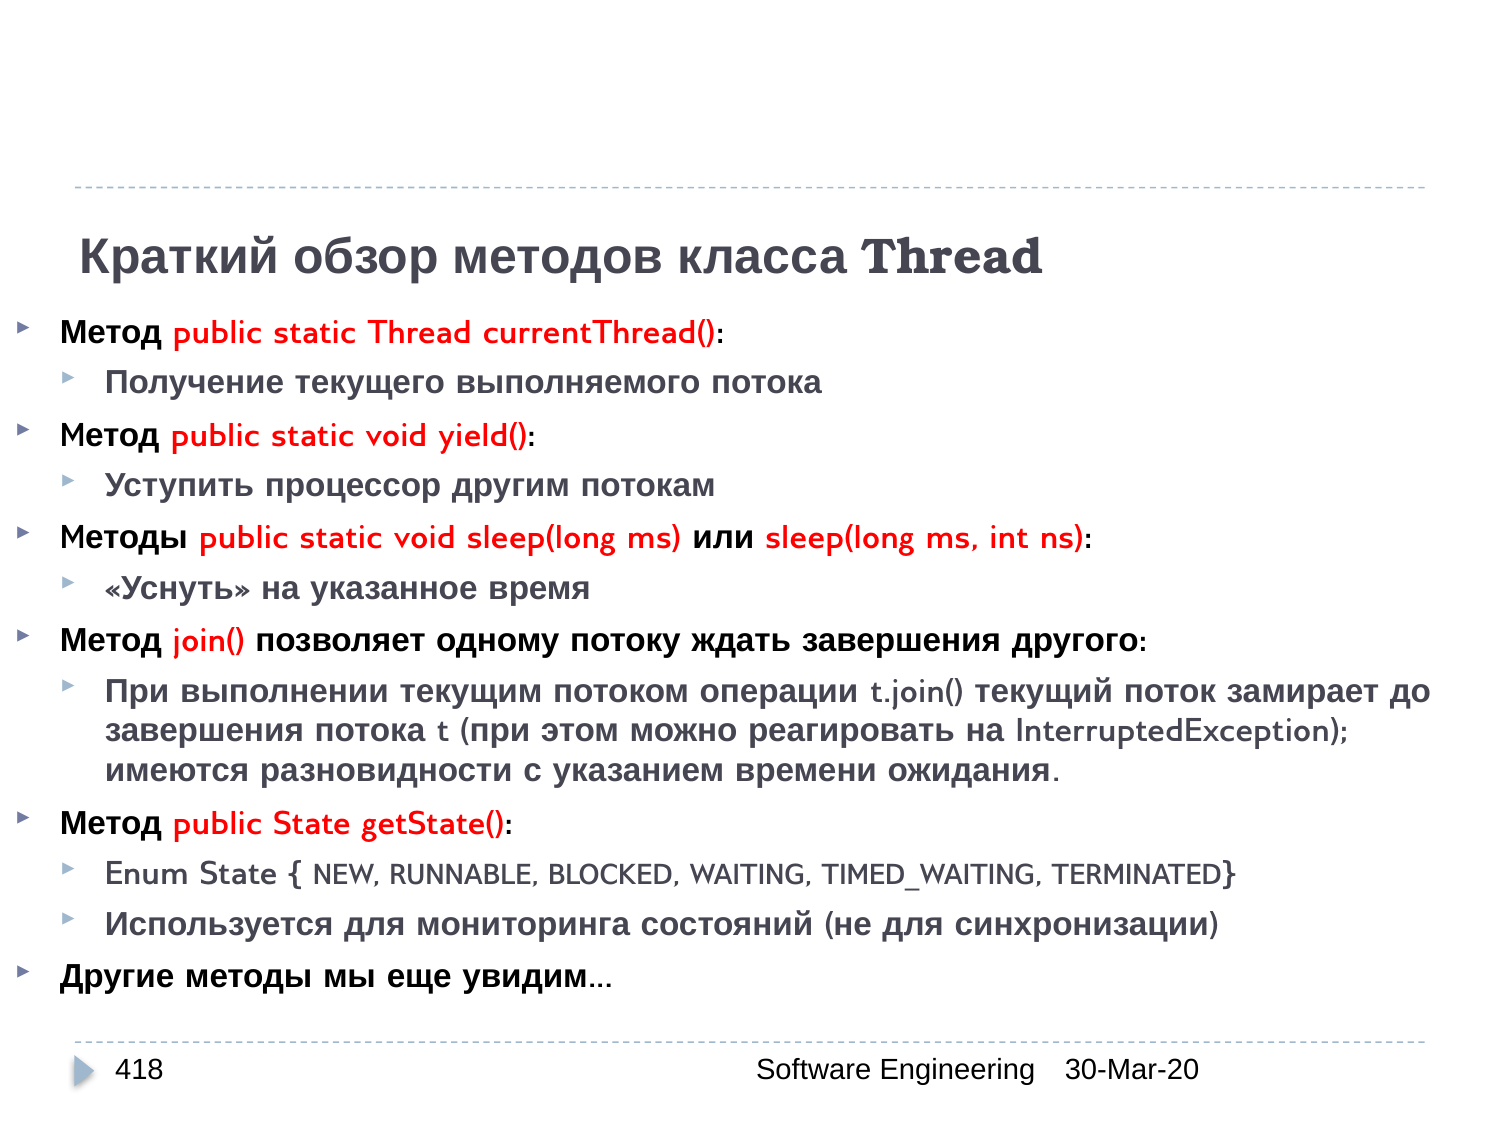

# Краткий обзор методов класса Thread
Метод public static Thread currentThread():
Получение текущего выполняемого потока
Mетод public static void yield():
Уступить процессор другим потокам
Mетоды public static void sleep(long ms) или sleep(long ms, int ns):
«Уснуть» на указанное время
Метод join() позволяет одному потоку ждать завершения другого:
При выполнении текущим потоком операции t.join() текущий поток замирает до завершения потока t (при этом можно реагировать на InterruptedException); имеются разновидности с указанием времени ожидания.
Метод public State getState():
Enum State { NEW, RUNNABLE, BLOCKED, WAITING, TIMED_WAITING, TERMINATED}
Используется для мониторинга состояний (не для синхронизации)
Другие методы мы еще увидим...

418
Software Engineering
30-Mar-20